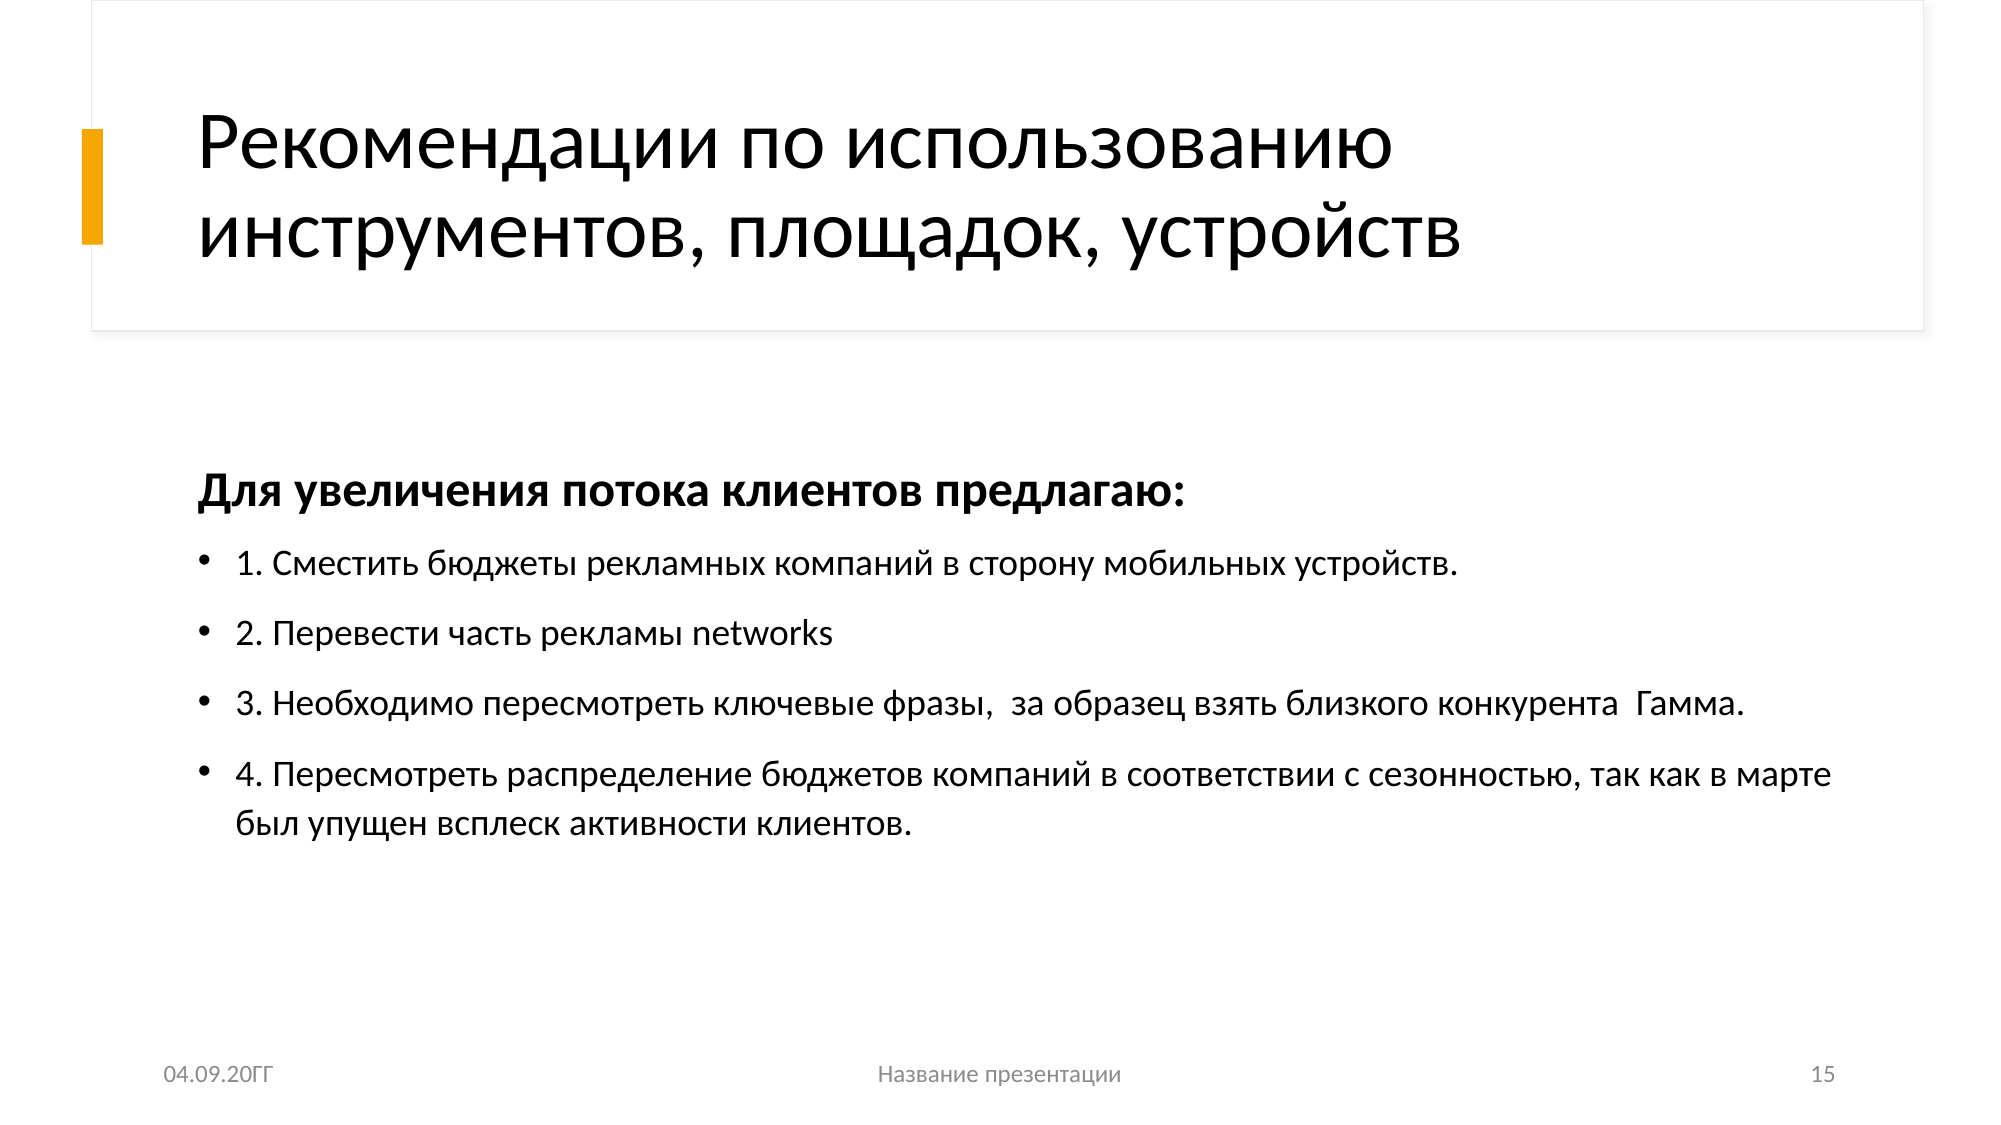

# Рекомендации по использованию инструментов, площадок, устройств
Для увеличения потока клиентов предлагаю:
1. Сместить бюджеты рекламных компаний в сторону мобильных устройств.
2. Перевести часть рекламы networks
3. Необходимо пересмотреть ключевые фразы,  за образец взять близкого конкурента  Гамма.
4. Пересмотреть распределение бюджетов компаний в соответствии с сезонностью, так как в марте был упущен всплеск активности клиентов.
04.09.20ГГ
Название презентации
15